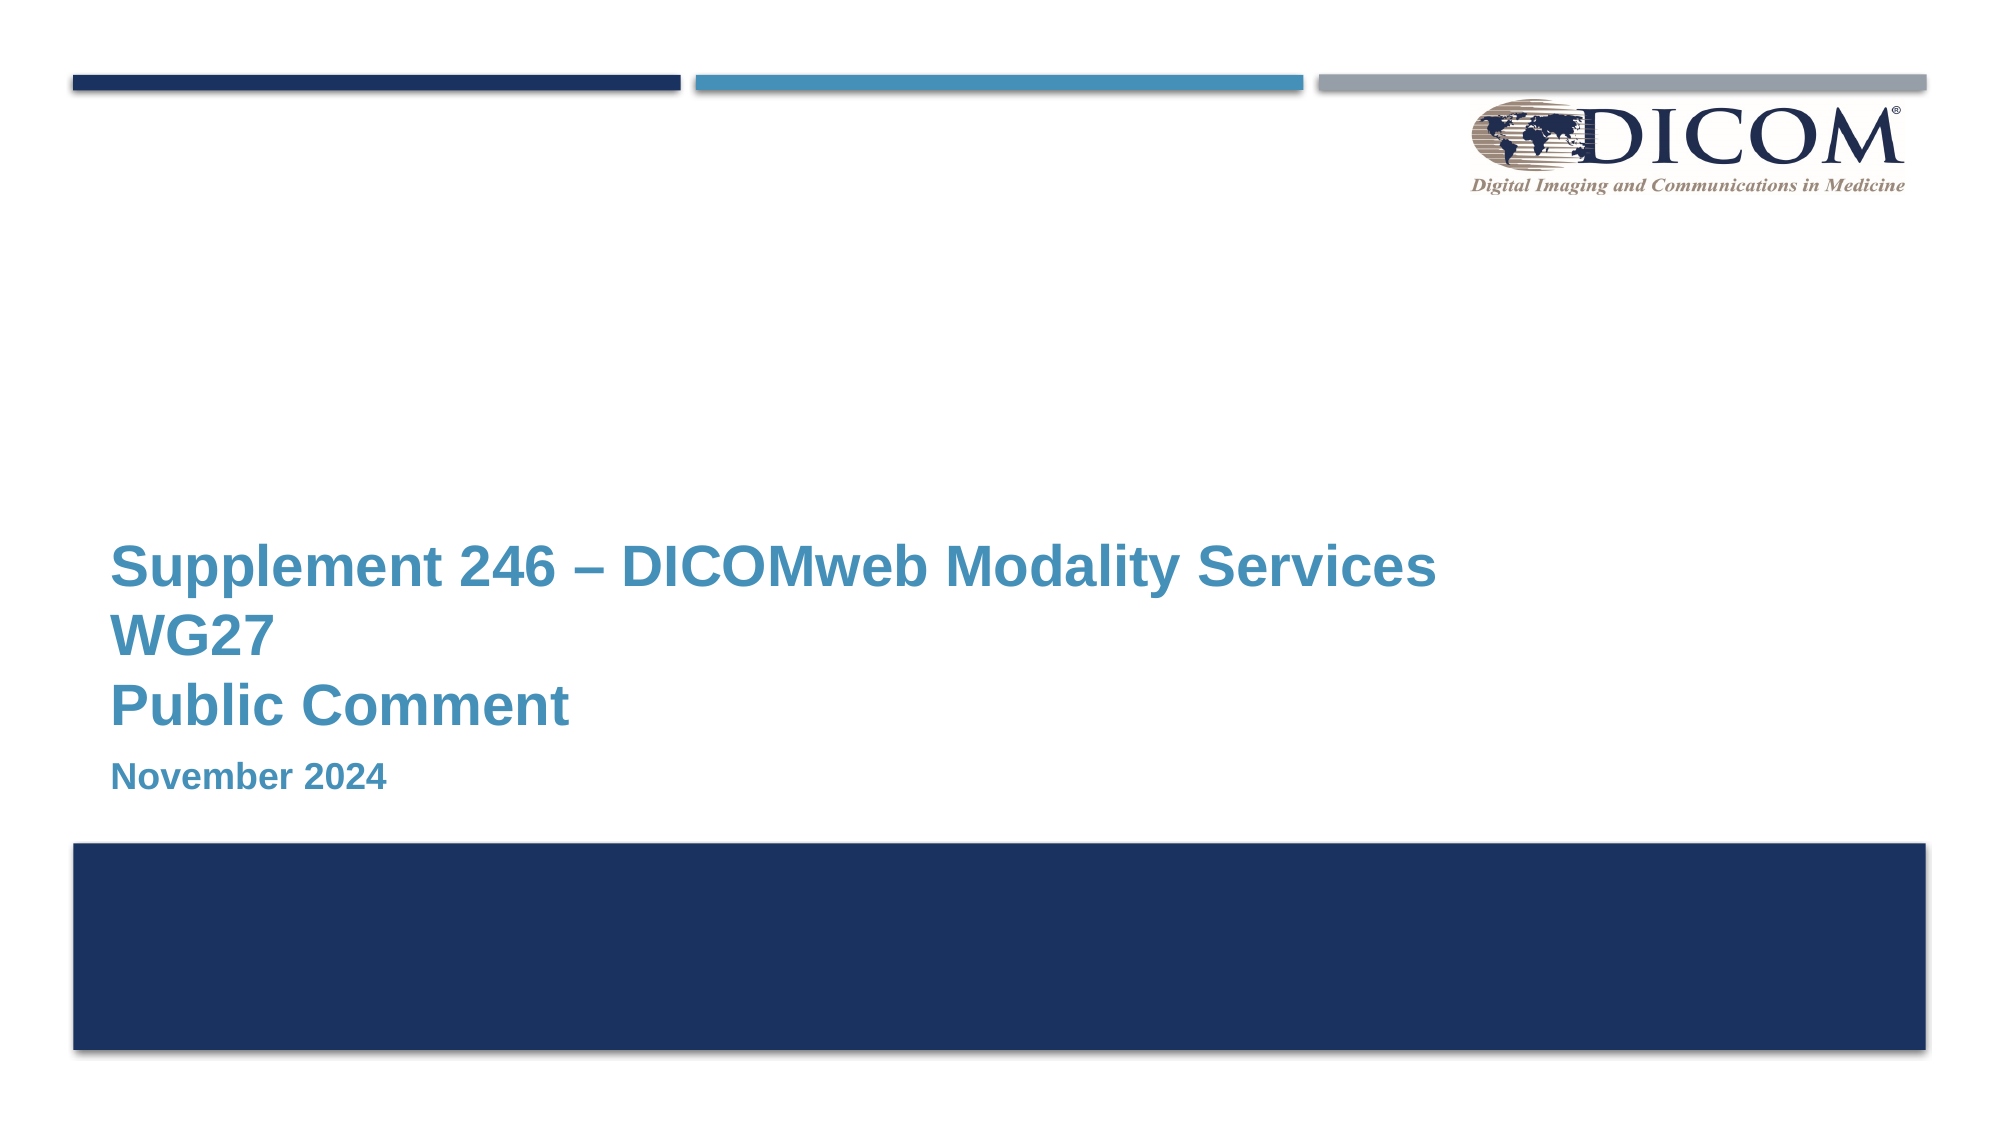

# Supplement 246 – DICOMweb Modality Services WG27 Public Comment
November 2024